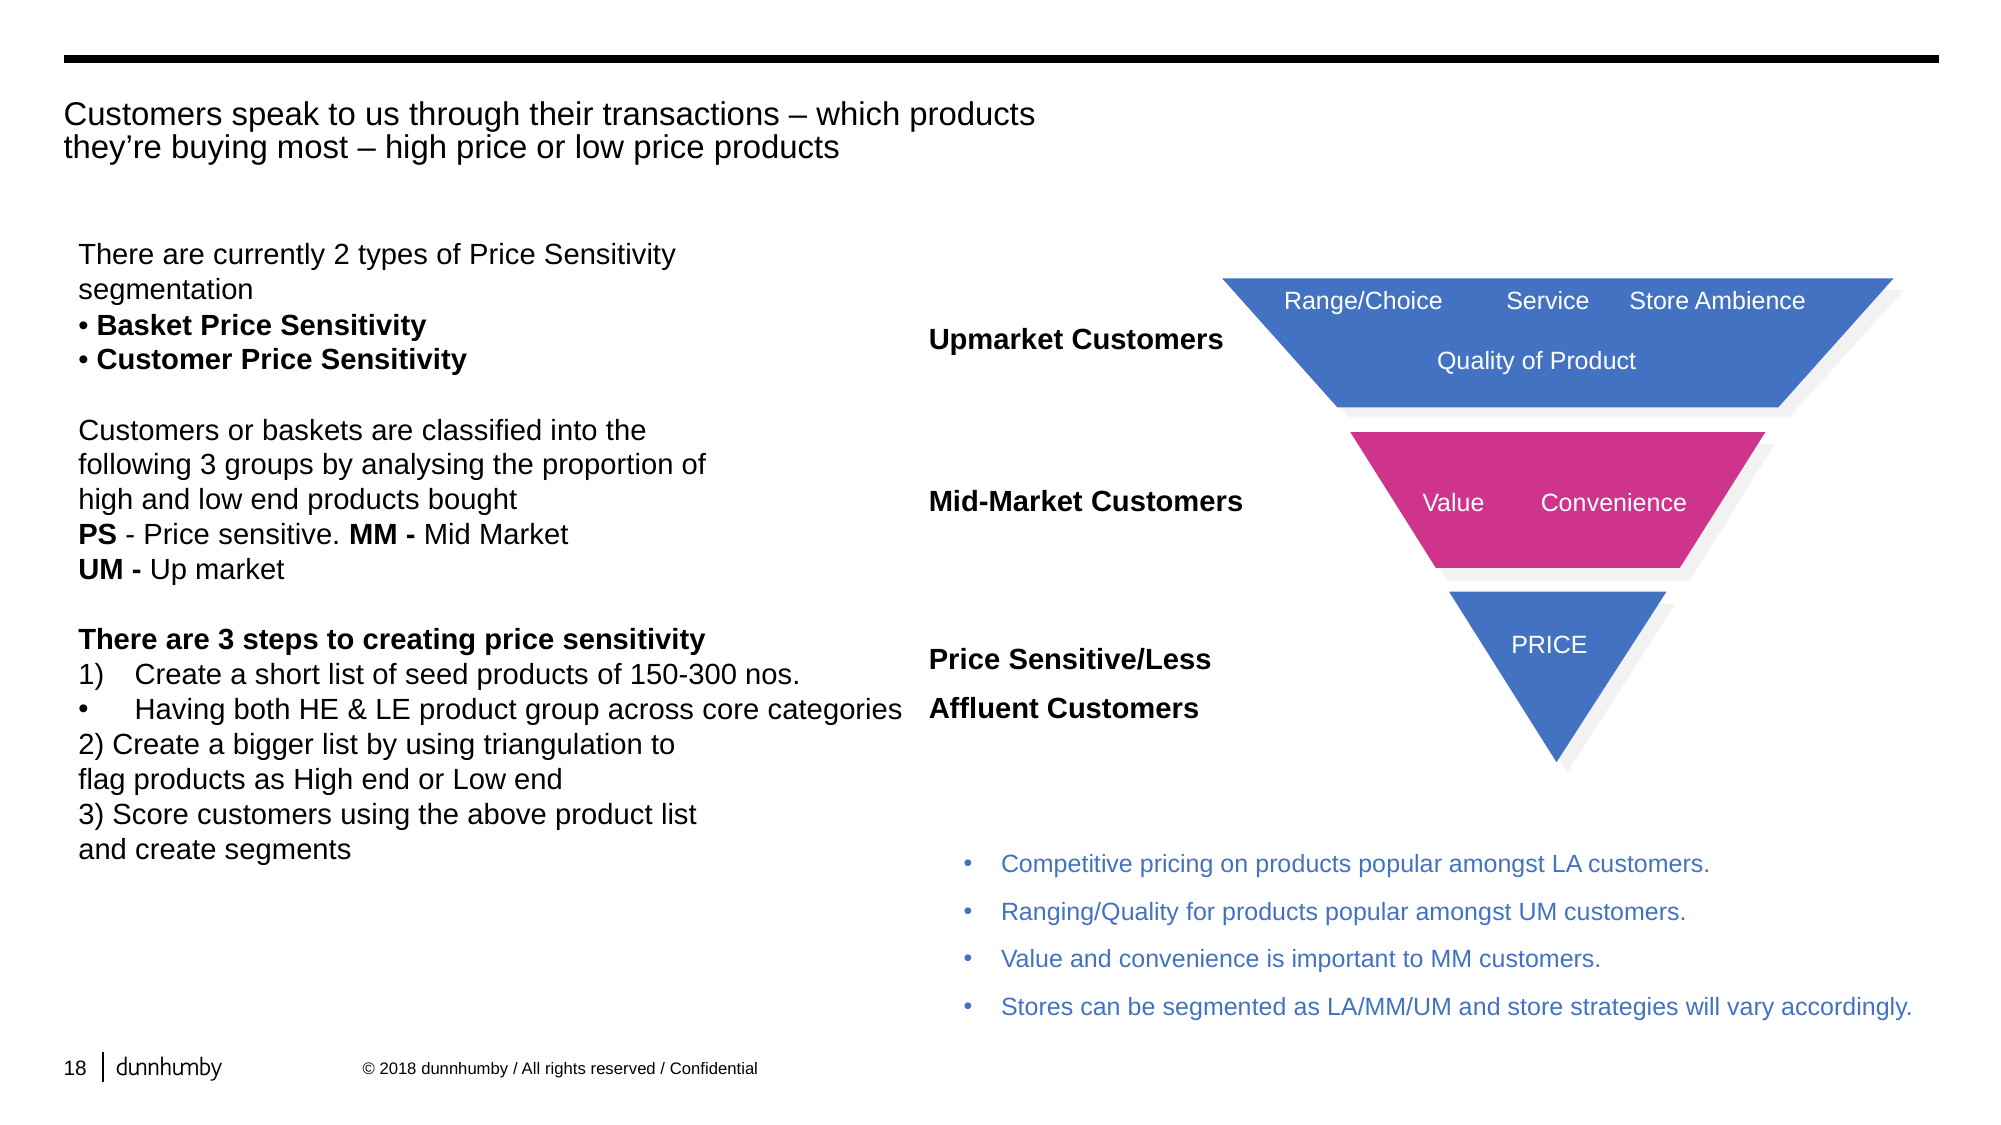

# Customers speak to us through their transactions – which products they’re buying most – high price or low price products
There are currently 2 types of Price Sensitivity
segmentation
• Basket Price Sensitivity
• Customer Price Sensitivity

Customers or baskets are classified into the
following 3 groups by analysing the proportion of
high and low end products bought
PS - Price sensitive. MM - Mid Market
UM - Up market

There are 3 steps to creating price sensitivity
Create a short list of seed products of 150-300 nos.
Having both HE & LE product group across core categories
2) Create a bigger list by using triangulation to
flag products as High end or Low end
3) Score customers using the above product list
and create segments
Range/Choice
Service
Store Ambience

Upmarket Customers
Quality of Product

Mid-Market Customers
Value
Convenience

PRICE
Price Sensitive/Less
Affluent Customers
Competitive pricing on products popular amongst LA customers.
Ranging/Quality for products popular amongst UM customers.
Value and convenience is important to MM customers.
Stores can be segmented as LA/MM/UM and store strategies will vary accordingly.
18